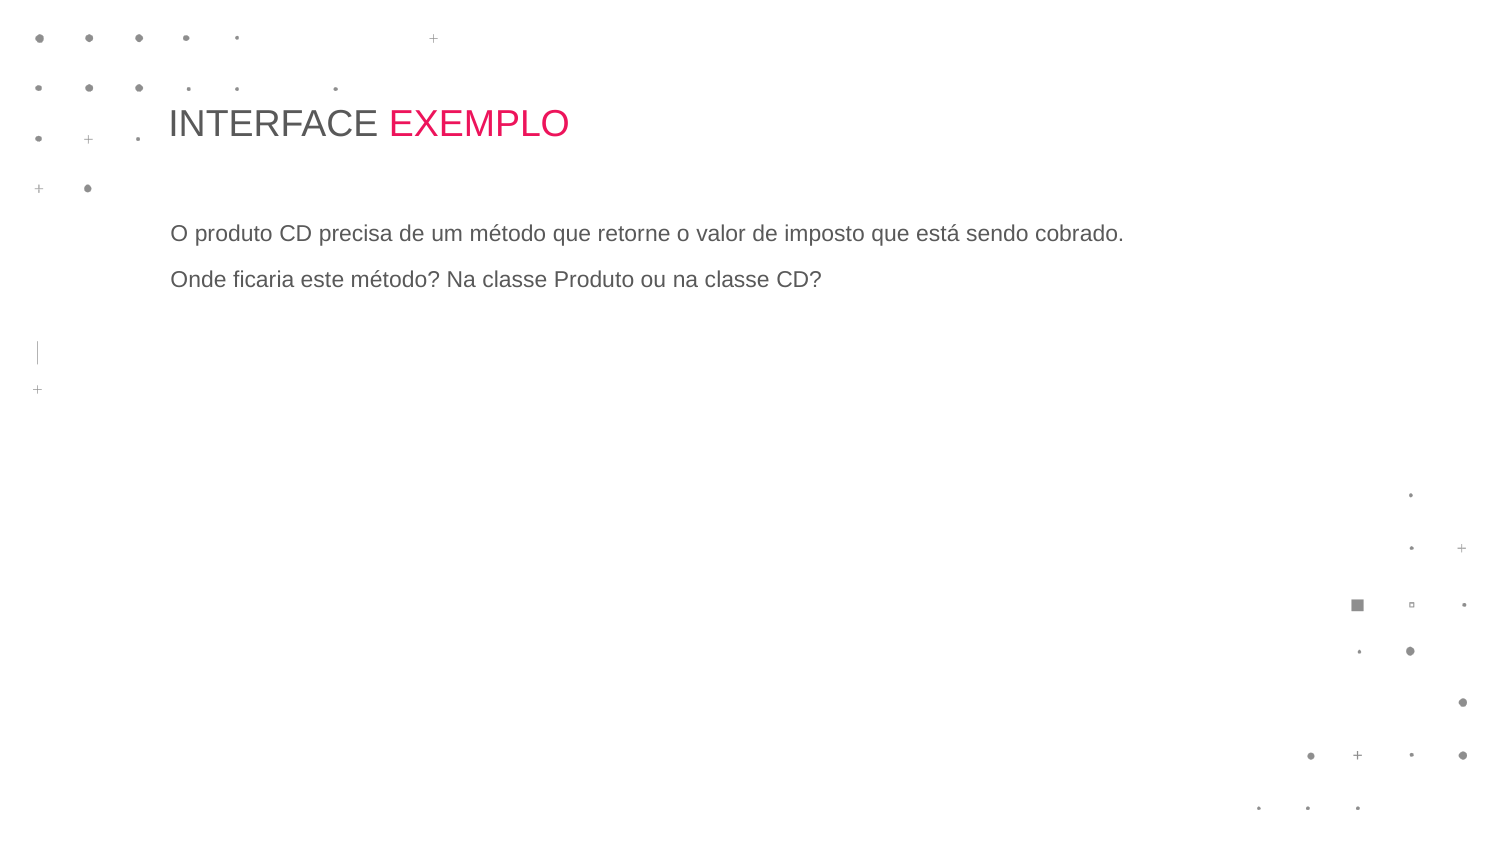

INTERFACE EXEMPLO
O produto CD precisa de um método que retorne o valor de imposto que está sendo cobrado.
Onde ficaria este método? Na classe Produto ou na classe CD?